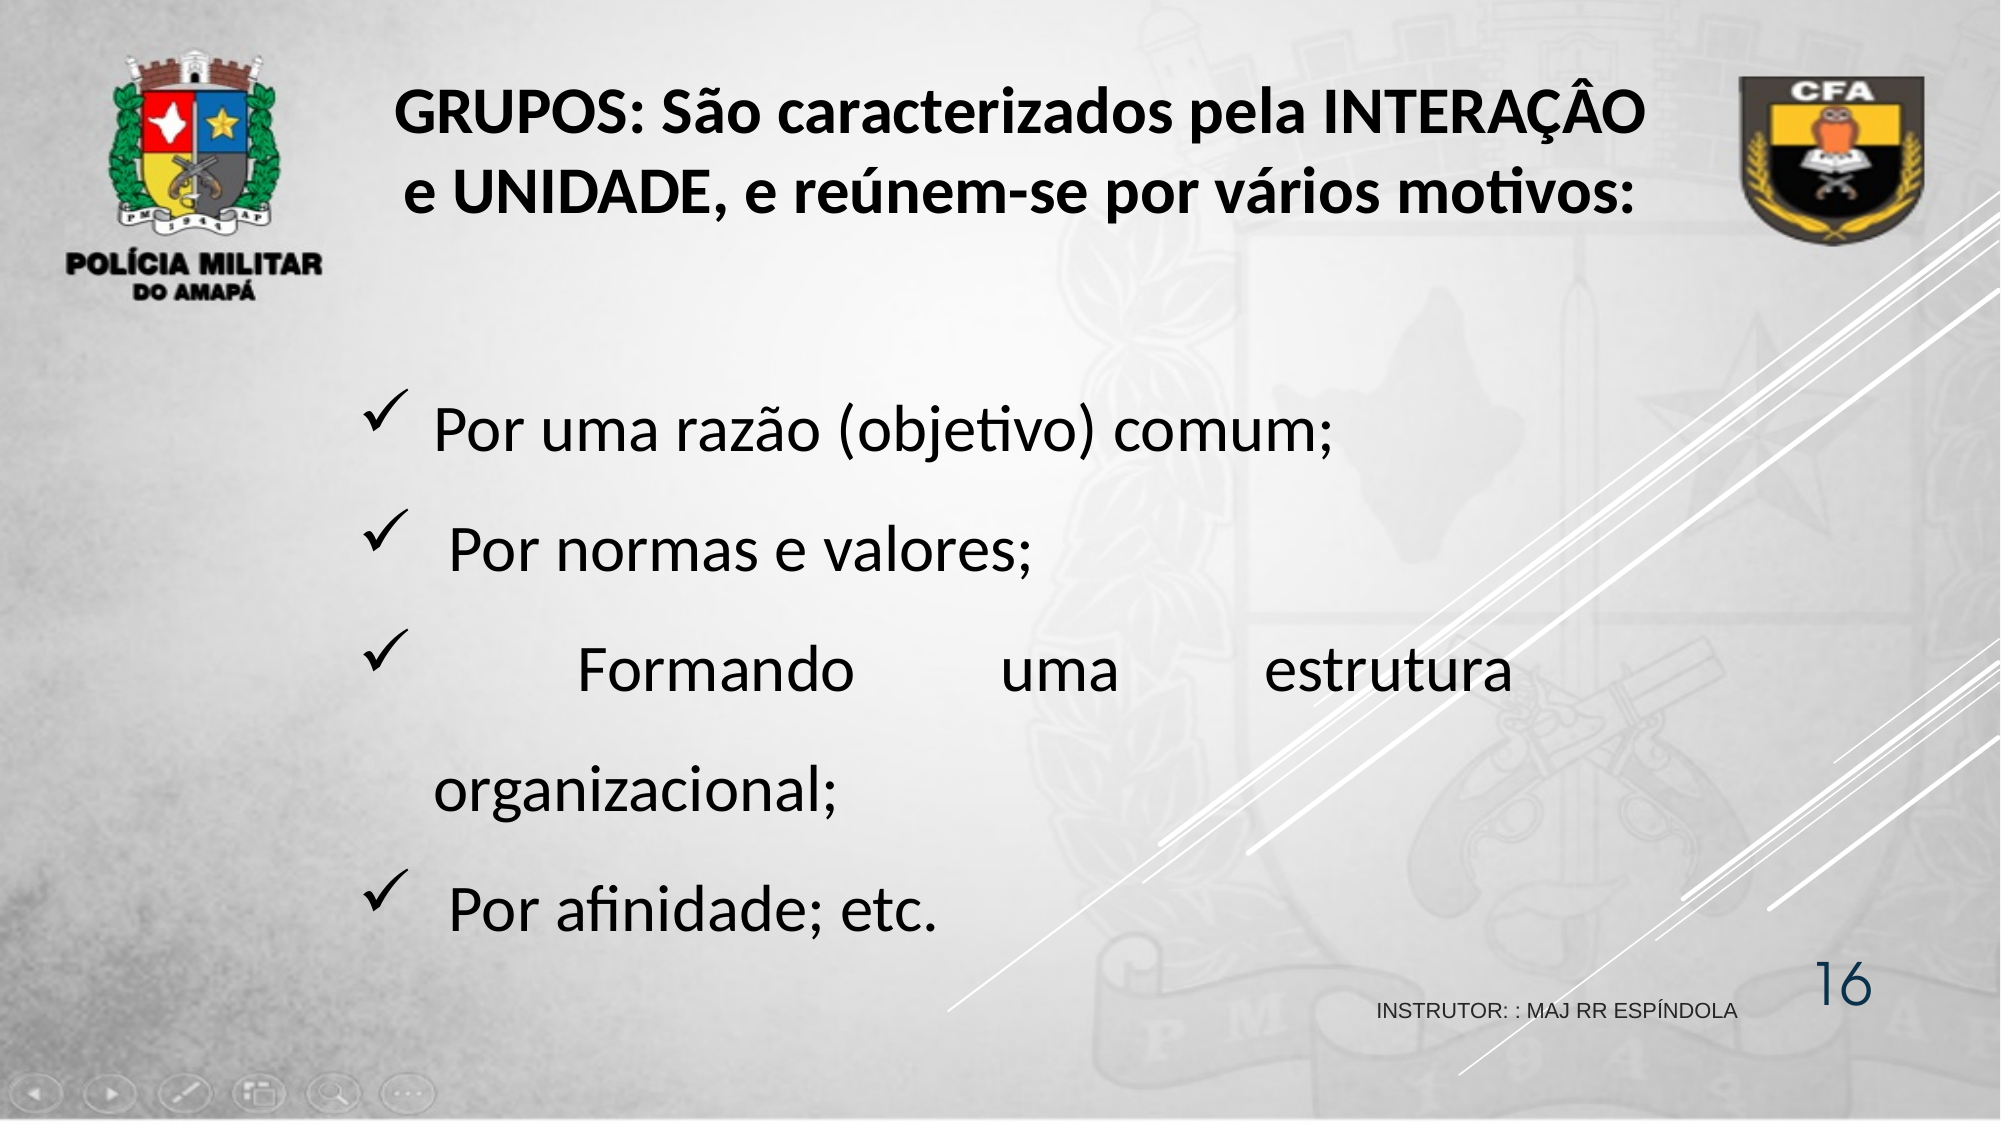

GRUPOS: São caracterizados pela INTERAÇÂO e UNIDADE, e reúnem-se por vários motivos:
Por uma razão (objetivo) comum;
 Por normas e valores;
 Formando uma estrutura organizacional;
 Por afinidade; etc.
16
INSTRUTOR: : MAJ RR ESPÍNDOLA